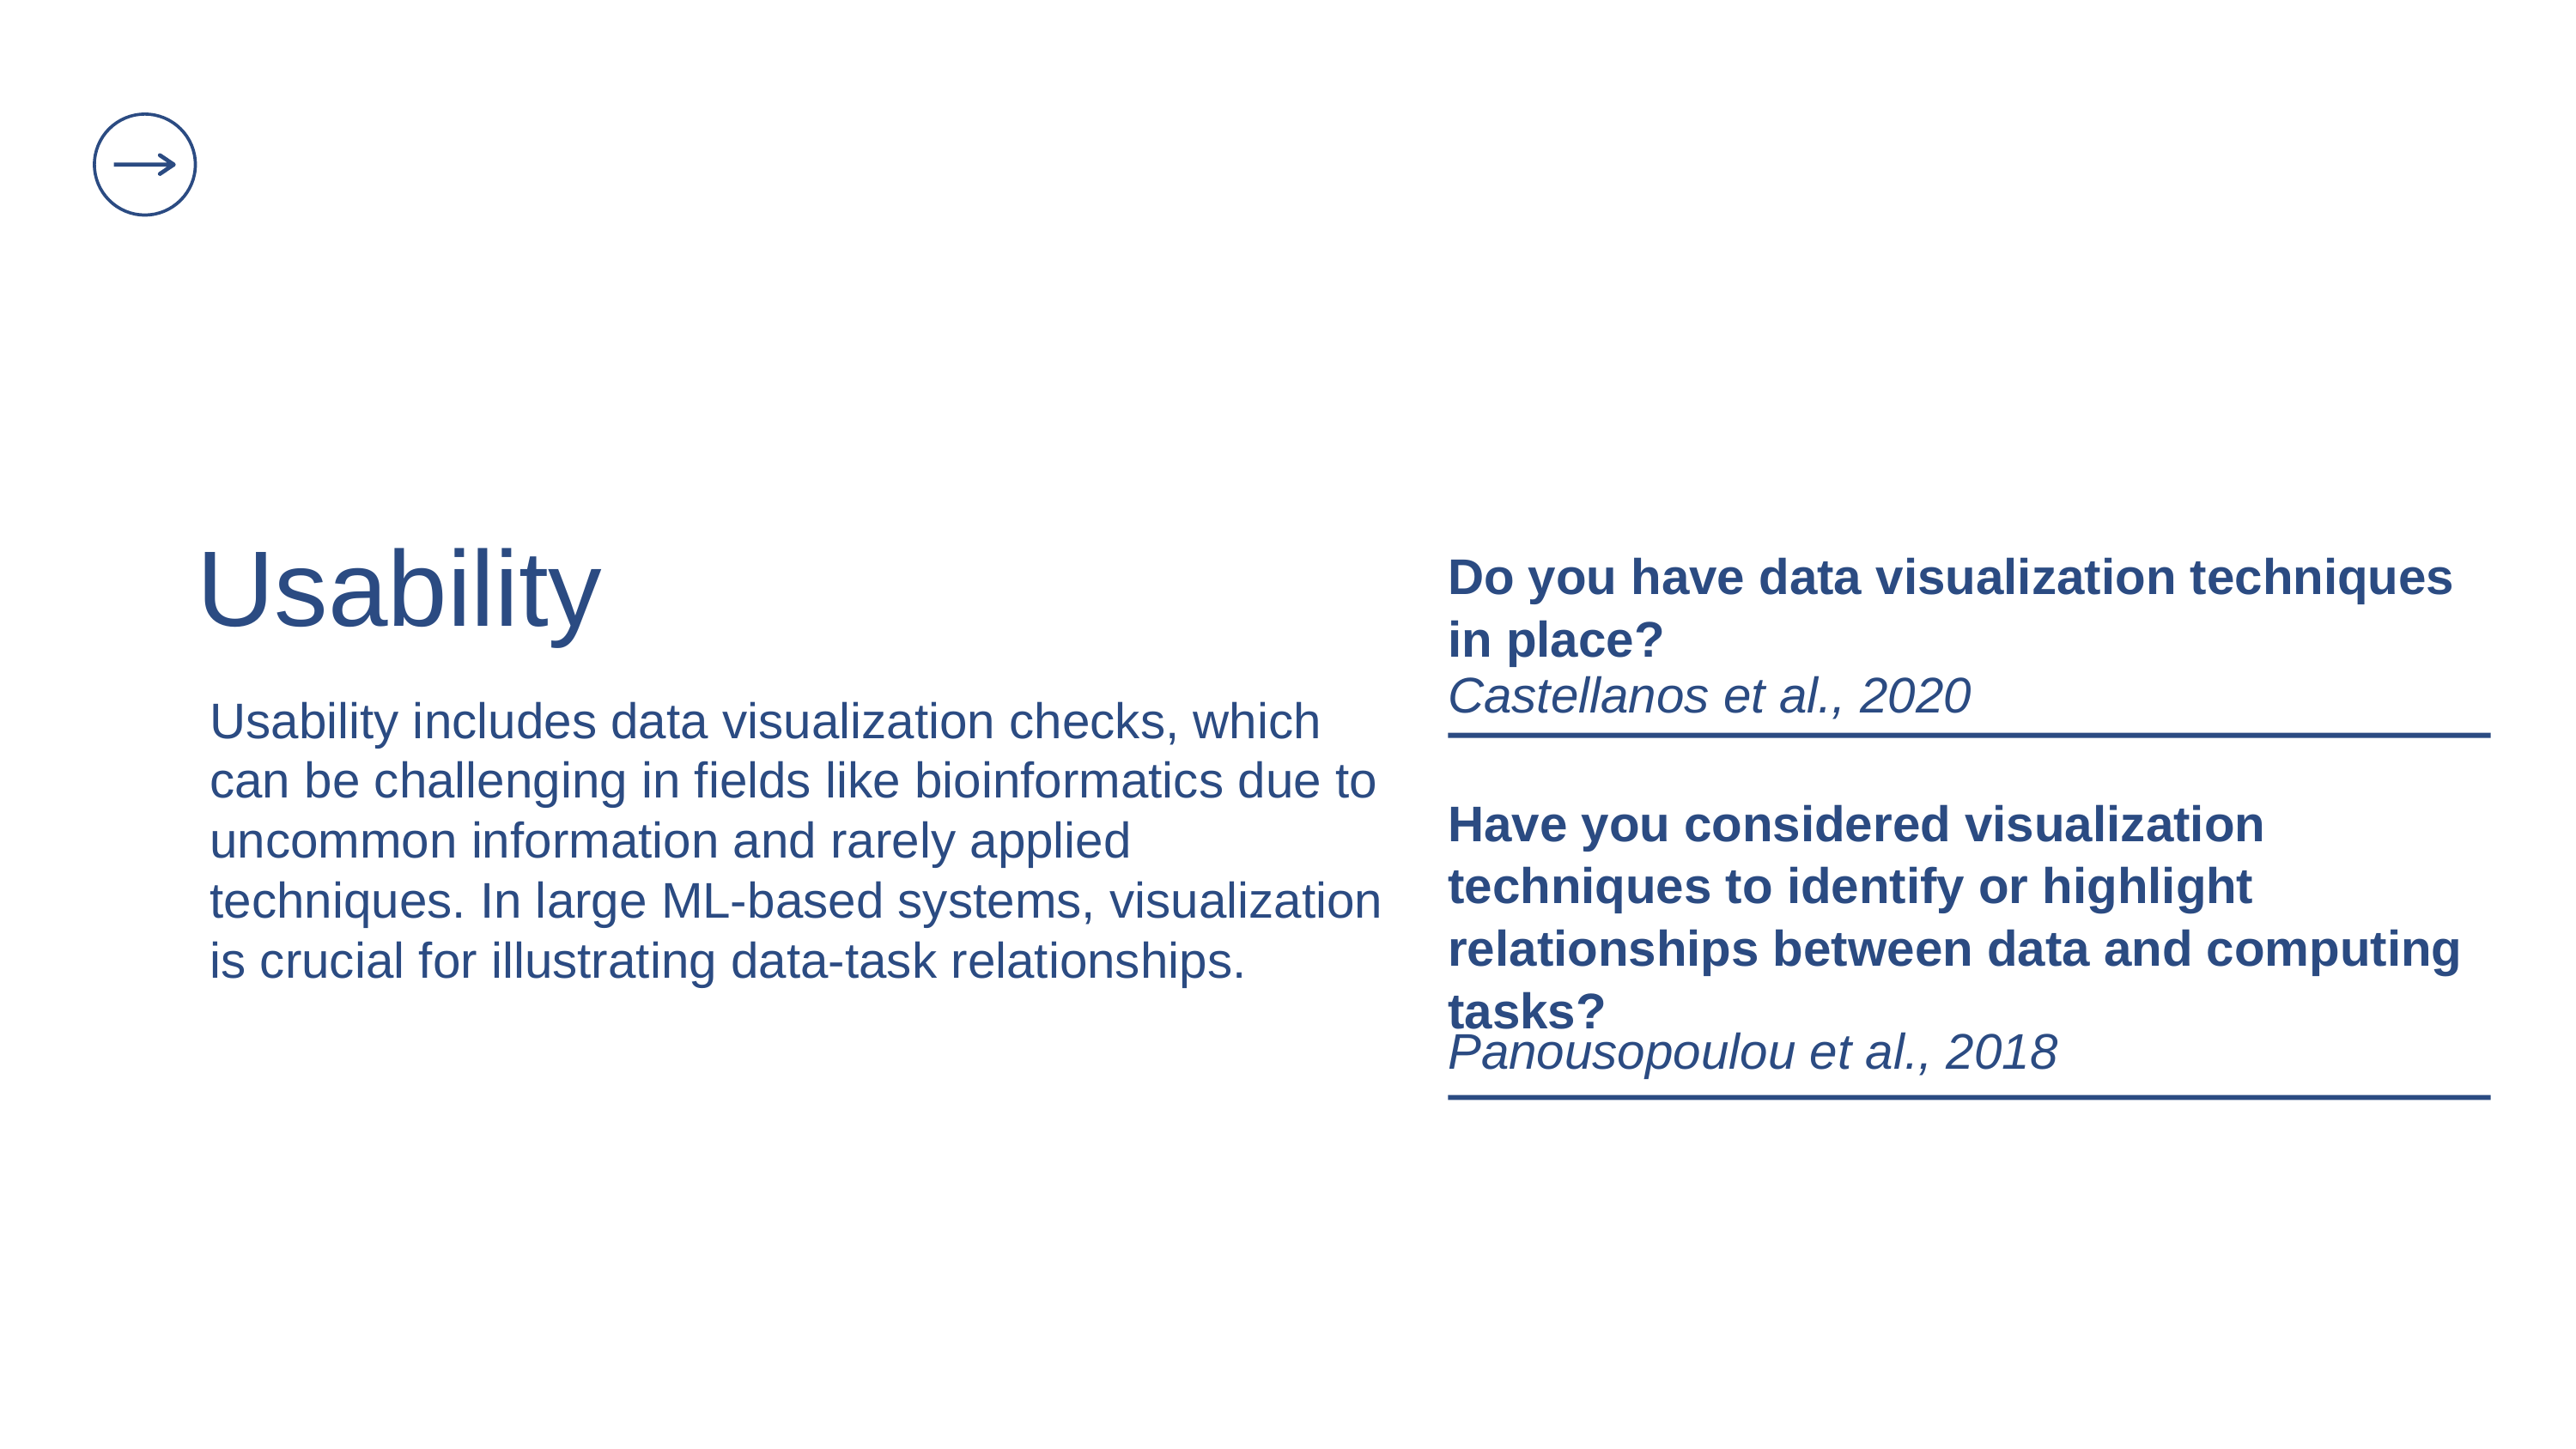

Usability
Usability includes data visualization checks, which can be challenging in fields like bioinformatics due to uncommon information and rarely applied techniques. In large ML-based systems, visualization is crucial for illustrating data-task relationships.

Do you have data visualization techniques in place?
Castellanos et al., 2020

Have you considered visualization techniques to identify or highlight relationships between data and computing tasks?
Panousopoulou et al., 2018